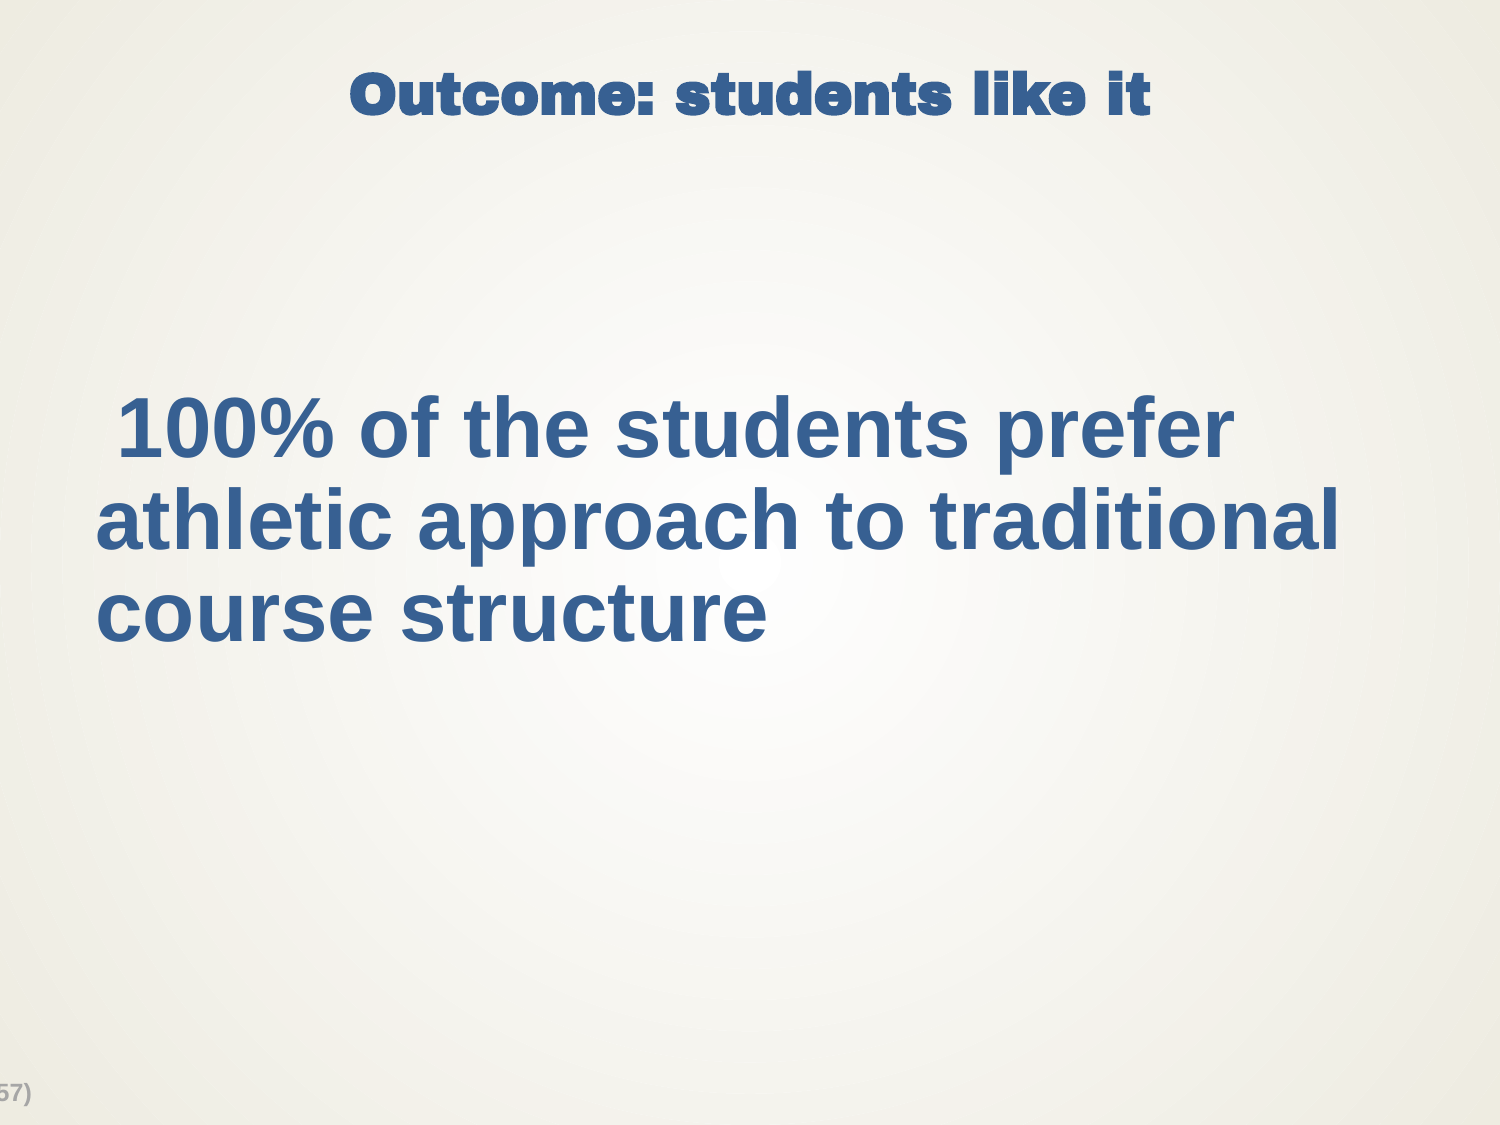

# Outcome: students like it
100% of the students prefer athletic approach to traditional course structure